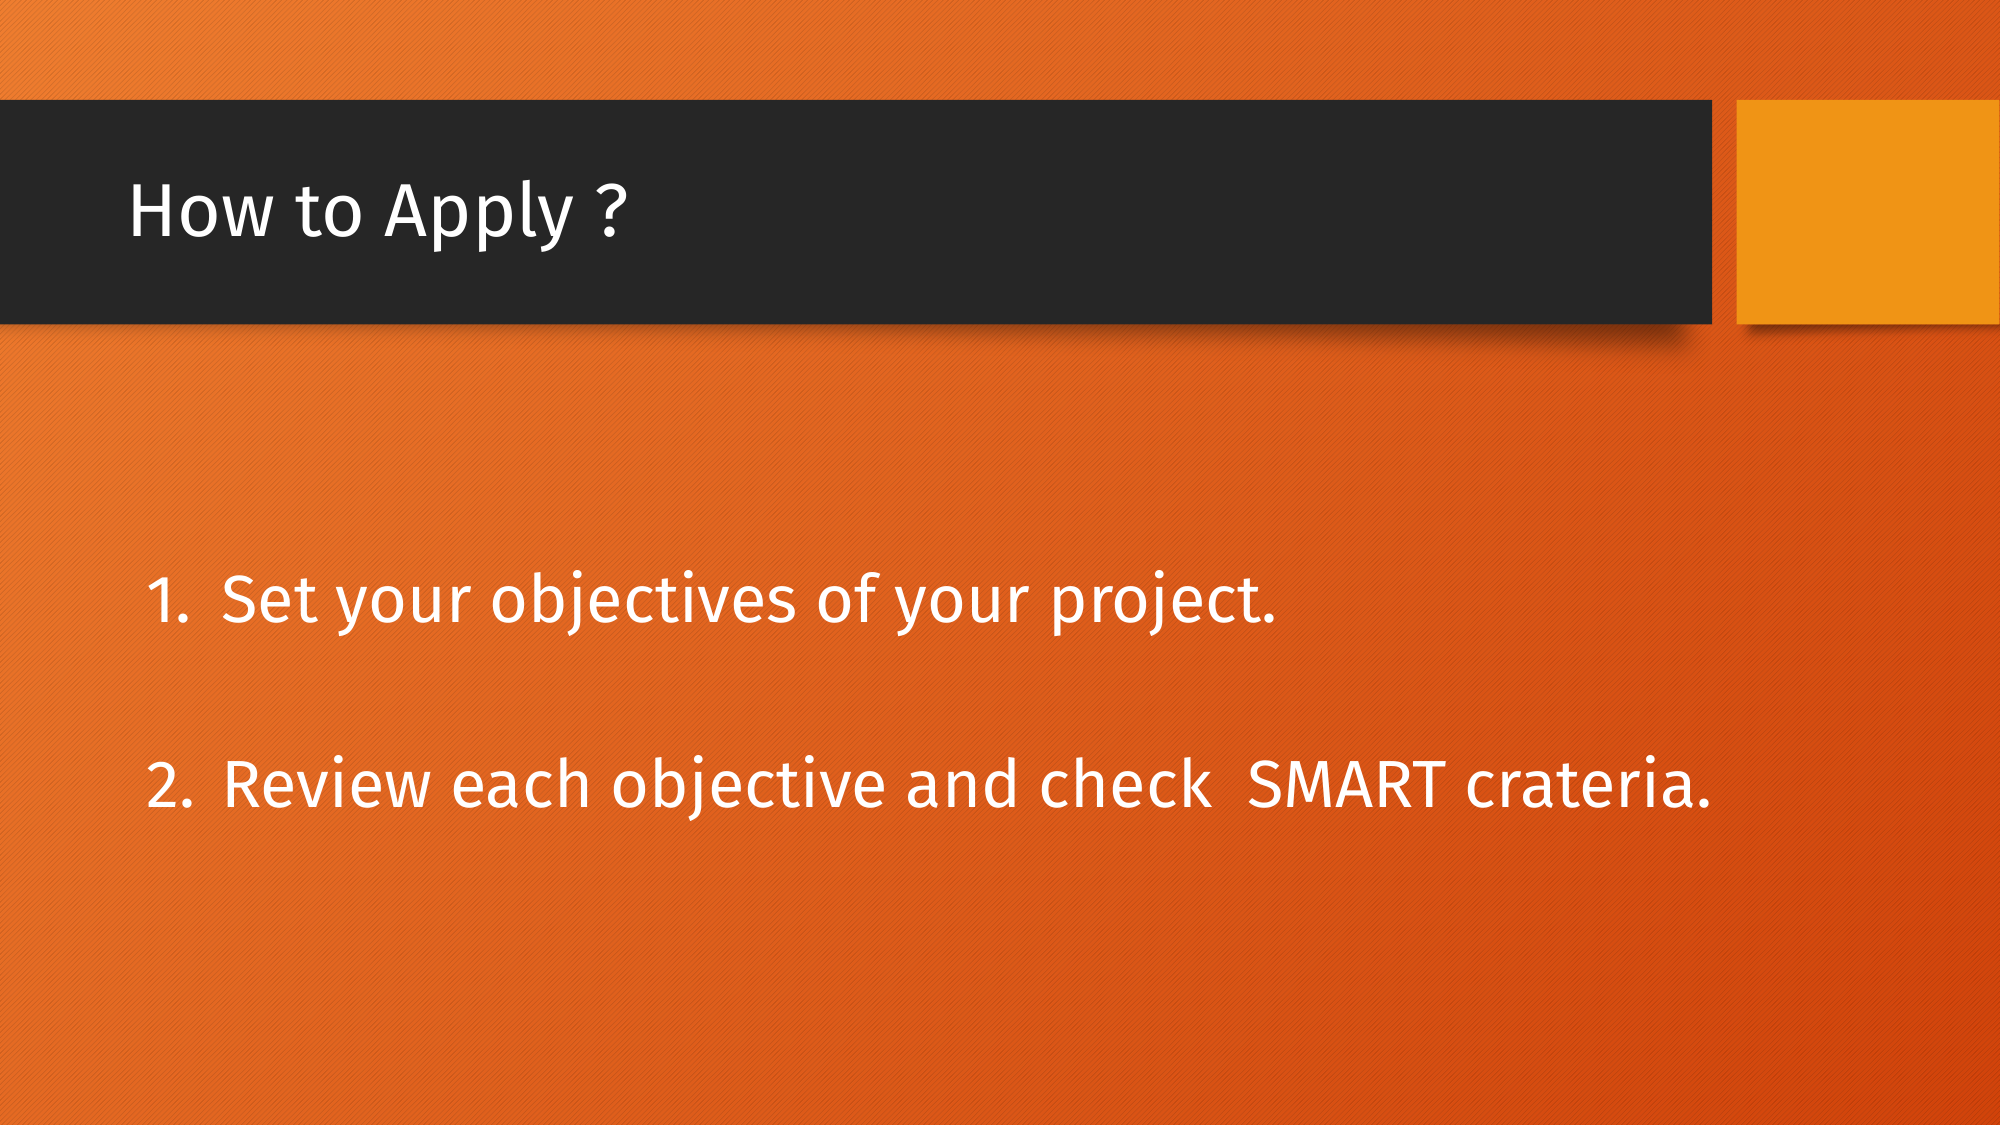

# How to Apply ?
Set your objectives of your project.

Review each objective and check  SMART crateria.